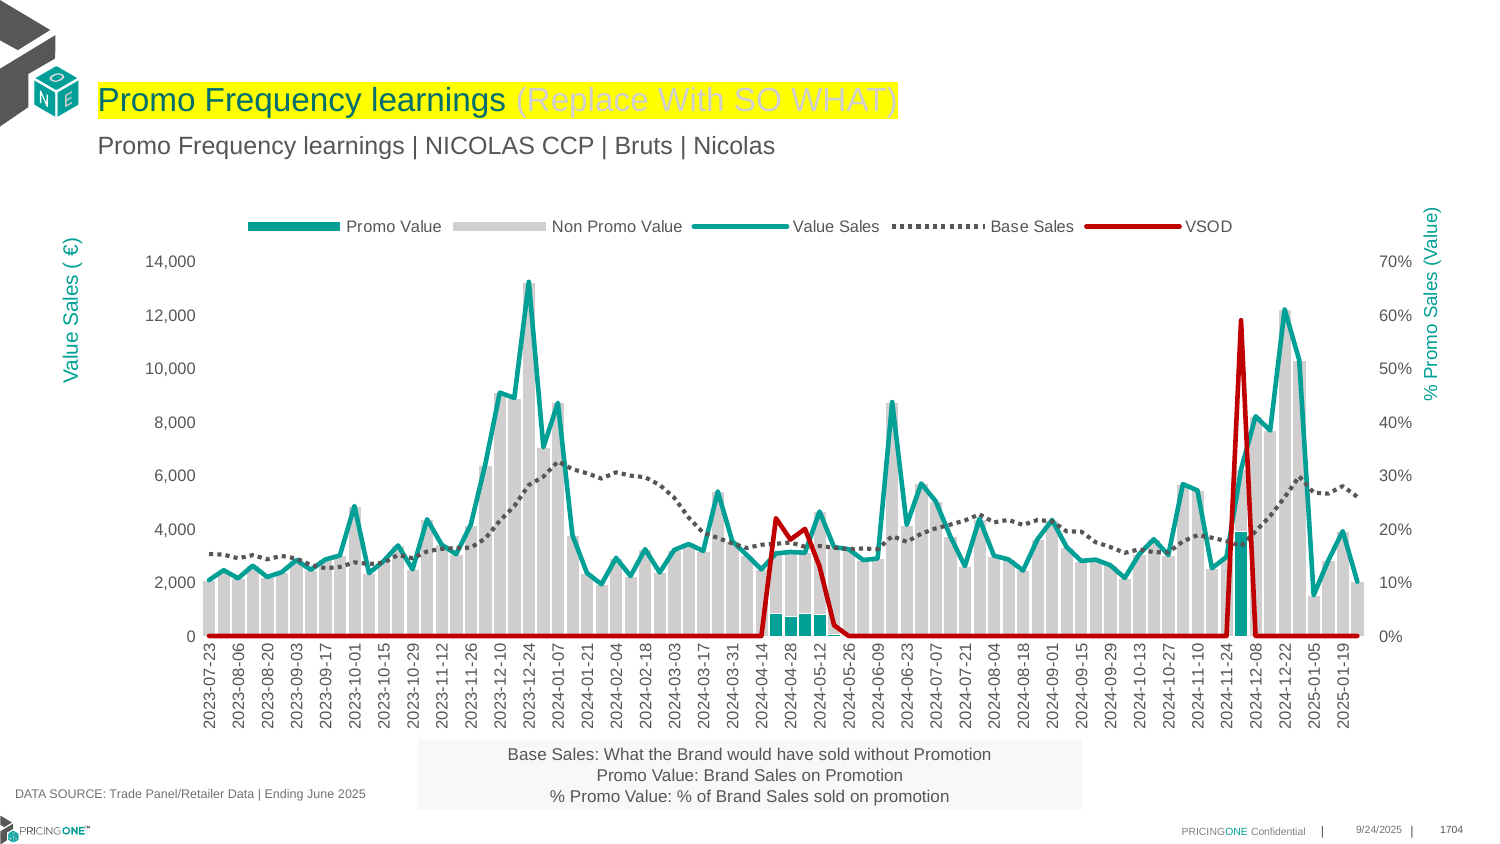

# Promo Frequency learnings (Replace With SO WHAT)
Promo Frequency learnings | NICOLAS CCP | Bruts | Nicolas

### Chart

| Category | Promo Value | Non Promo Value | Value Sales | Base Sales | VSOD |
|---|---|---|---|---|---|
| 45130 | 0.0 | 2086.0 | 2086.0 | 3062.0 | 0.0 |
| 45137 | 0.0 | 2458.0 | 2458.0 | 3038.0 | 0.0 |
| 45144 | 0.0 | 2153.0 | 2153.0 | 2900.0 | 0.0 |
| 45151 | 0.0 | 2625.0 | 2625.0 | 3017.0 | 0.0 |
| 45158 | 0.0 | 2203.0 | 2203.0 | 2865.0 | 0.0 |
| 45165 | 0.0 | 2382.0 | 2382.0 | 2989.0 | 0.0 |
| 45172 | 0.0 | 2834.0 | 2834.0 | 2895.0 | 0.0 |
| 45179 | 0.0 | 2473.0 | 2473.0 | 2652.0 | 0.0 |
| 45186 | 0.0 | 2856.0 | 2856.0 | 2532.0 | 0.0 |
| 45193 | 0.0 | 3006.0 | 3006.0 | 2576.0 | 0.0 |
| 45200 | 0.0 | 4856.0 | 4856.0 | 2750.0 | 0.0 |
| 45207 | 0.0 | 2350.0 | 2350.0 | 2688.0 | 0.0 |
| 45214 | 0.0 | 2795.0 | 2795.0 | 2733.0 | 0.0 |
| 45221 | 0.0 | 3380.0 | 3380.0 | 3027.0 | 0.0 |
| 45228 | 0.0 | 2488.0 | 2488.0 | 2904.0 | 0.0 |
| 45235 | 0.0 | 4360.0 | 4360.0 | 3156.0 | 0.0 |
| 45242 | 0.0 | 3411.0 | 3411.0 | 3256.0 | 0.0 |
| 45249 | 0.0 | 3054.0 | 3054.0 | 3282.0 | 0.0 |
| 45256 | 0.0 | 4153.0 | 4153.0 | 3297.0 | 0.0 |
| 45263 | 0.0 | 6396.0 | 6396.0 | 3639.0 | 0.0 |
| 45270 | 0.0 | 9096.0 | 9096.0 | 4302.0 | 0.0 |
| 45277 | 0.0 | 8895.0 | 8895.0 | 4852.0 | 0.0 |
| 45284 | 0.0 | 13236.0 | 13236.0 | 5642.0 | 0.0 |
| 45291 | 0.0 | 7054.0 | 7054.0 | 5952.0 | 0.0 |
| 45298 | 0.0 | 8716.0 | 8716.0 | 6520.0 | 0.0 |
| 45305 | 0.0 | 3770.0 | 3770.0 | 6233.0 | 0.0 |
| 45312 | 0.0 | 2347.0 | 2347.0 | 6080.0 | 0.0 |
| 45319 | 0.0 | 1931.0 | 1931.0 | 5882.0 | 0.0 |
| 45326 | 0.0 | 2917.0 | 2917.0 | 6116.0 | 0.0 |
| 45333 | 0.0 | 2239.0 | 2239.0 | 5993.0 | 0.0 |
| 45340 | 0.0 | 3238.0 | 3238.0 | 5933.0 | 0.0 |
| 45347 | 0.0 | 2372.0 | 2372.0 | 5644.0 | 0.0 |
| 45354 | 0.0 | 3213.0 | 3213.0 | 5168.0 | 0.0 |
| 45361 | 0.0 | 3436.0 | 3436.0 | 4419.0 | 0.0 |
| 45368 | 0.0 | 3176.0 | 3176.0 | 3854.0 | 0.0 |
| 45375 | 0.0 | 5399.0 | 5399.0 | 3664.0 | 0.0 |
| 45382 | 0.0 | 3544.0 | 3544.0 | 3456.0 | 0.0 |
| 45389 | 0.0 | 3021.0 | 3021.0 | 3286.0 | 0.0 |
| 45396 | 0.0 | 2488.0 | 2488.0 | 3409.0 | 0.0 |
| 45403 | 844.0 | 2239.0 | 3083.0 | 3443.0 | 0.22 |
| 45410 | 744.0 | 2393.0 | 3137.0 | 3492.0 | 0.18 |
| 45417 | 828.0 | 2280.0 | 3108.0 | 3332.0 | 0.2 |
| 45424 | 810.0 | 3838.0 | 4648.0 | 3359.0 | 0.13 |
| 45431 | 68.0 | 3253.0 | 3321.0 | 3299.0 | 0.02 |
| 45438 | 0.0 | 3242.0 | 3242.0 | 3245.0 | 0.0 |
| 45445 | 0.0 | 2837.0 | 2837.0 | 3269.0 | 0.0 |
| 45452 | 0.0 | 2892.0 | 2892.0 | 3240.0 | 0.0 |
| 45459 | 0.0 | 8739.0 | 8739.0 | 3729.0 | 0.0 |
| 45466 | 0.0 | 4154.0 | 4154.0 | 3516.0 | 0.0 |
| 45473 | 0.0 | 5700.0 | 5700.0 | 3818.0 | 0.0 |
| 45480 | 0.0 | 5024.0 | 5024.0 | 4020.0 | 0.0 |
| 45487 | 0.0 | 3725.0 | 3725.0 | 4158.0 | 0.0 |
| 45494 | 0.0 | 2608.0 | 2608.0 | 4316.0 | 0.0 |
| 45501 | 0.0 | 4374.0 | 4374.0 | 4545.0 | 0.0 |
| 45508 | 0.0 | 2995.0 | 2995.0 | 4243.0 | 0.0 |
| 45515 | 0.0 | 2859.0 | 2859.0 | 4337.0 | 0.0 |
| 45522 | 0.0 | 2443.0 | 2443.0 | 4148.0 | 0.0 |
| 45529 | 0.0 | 3616.0 | 3616.0 | 4332.0 | 0.0 |
| 45536 | 0.0 | 4332.0 | 4332.0 | 4283.0 | 0.0 |
| 45543 | 0.0 | 3323.0 | 3323.0 | 3909.0 | 0.0 |
| 45550 | 0.0 | 2804.0 | 2804.0 | 3898.0 | 0.0 |
| 45557 | 0.0 | 2849.0 | 2849.0 | 3501.0 | 0.0 |
| 45564 | 0.0 | 2644.0 | 2644.0 | 3325.0 | 0.0 |
| 45571 | 0.0 | 2165.0 | 2165.0 | 3105.0 | 0.0 |
| 45578 | 0.0 | 3060.0 | 3060.0 | 3238.0 | 0.0 |
| 45585 | 0.0 | 3611.0 | 3611.0 | 3127.0 | 0.0 |
| 45592 | 0.0 | 3024.0 | 3024.0 | 3124.0 | 0.0 |
| 45599 | 0.0 | 5675.0 | 5675.0 | 3531.0 | 0.0 |
| 45606 | 0.0 | 5438.0 | 5438.0 | 3765.0 | 0.0 |
| 45613 | 0.0 | 2533.0 | 2533.0 | 3670.0 | 0.0 |
| 45620 | 0.0 | 2957.0 | 2957.0 | 3539.0 | 0.0 |
| 45627 | 3919.0 | 2304.0 | 6223.0 | 3358.0 | 0.59 |
| 45634 | 0.0 | 8210.0 | 8210.0 | 3905.0 | 0.0 |
| 45641 | 0.0 | 7679.0 | 7679.0 | 4484.0 | 0.0 |
| 45648 | 0.0 | 12209.0 | 12209.0 | 5179.0 | 0.0 |
| 45655 | 0.0 | 10318.0 | 10318.0 | 5967.0 | 0.0 |
| 45662 | 0.0 | 1522.0 | 1522.0 | 5352.0 | 0.0 |
| 45669 | 0.0 | 2819.0 | 2819.0 | 5318.0 | 0.0 |
| 45676 | 0.0 | 3914.0 | 3914.0 | 5602.0 | 0.0 |
| 45683 | 0.0 | 2031.0 | 2031.0 | 5198.0 | 0.0 |
% Promo Sales (Value)
Value Sales ( €)
Base Sales: What the Brand would have sold without Promotion
Promo Value: Brand Sales on Promotion
% Promo Value: % of Brand Sales sold on promotion
DATA SOURCE: Trade Panel/Retailer Data | Ending June 2025

9/24/2025
1704